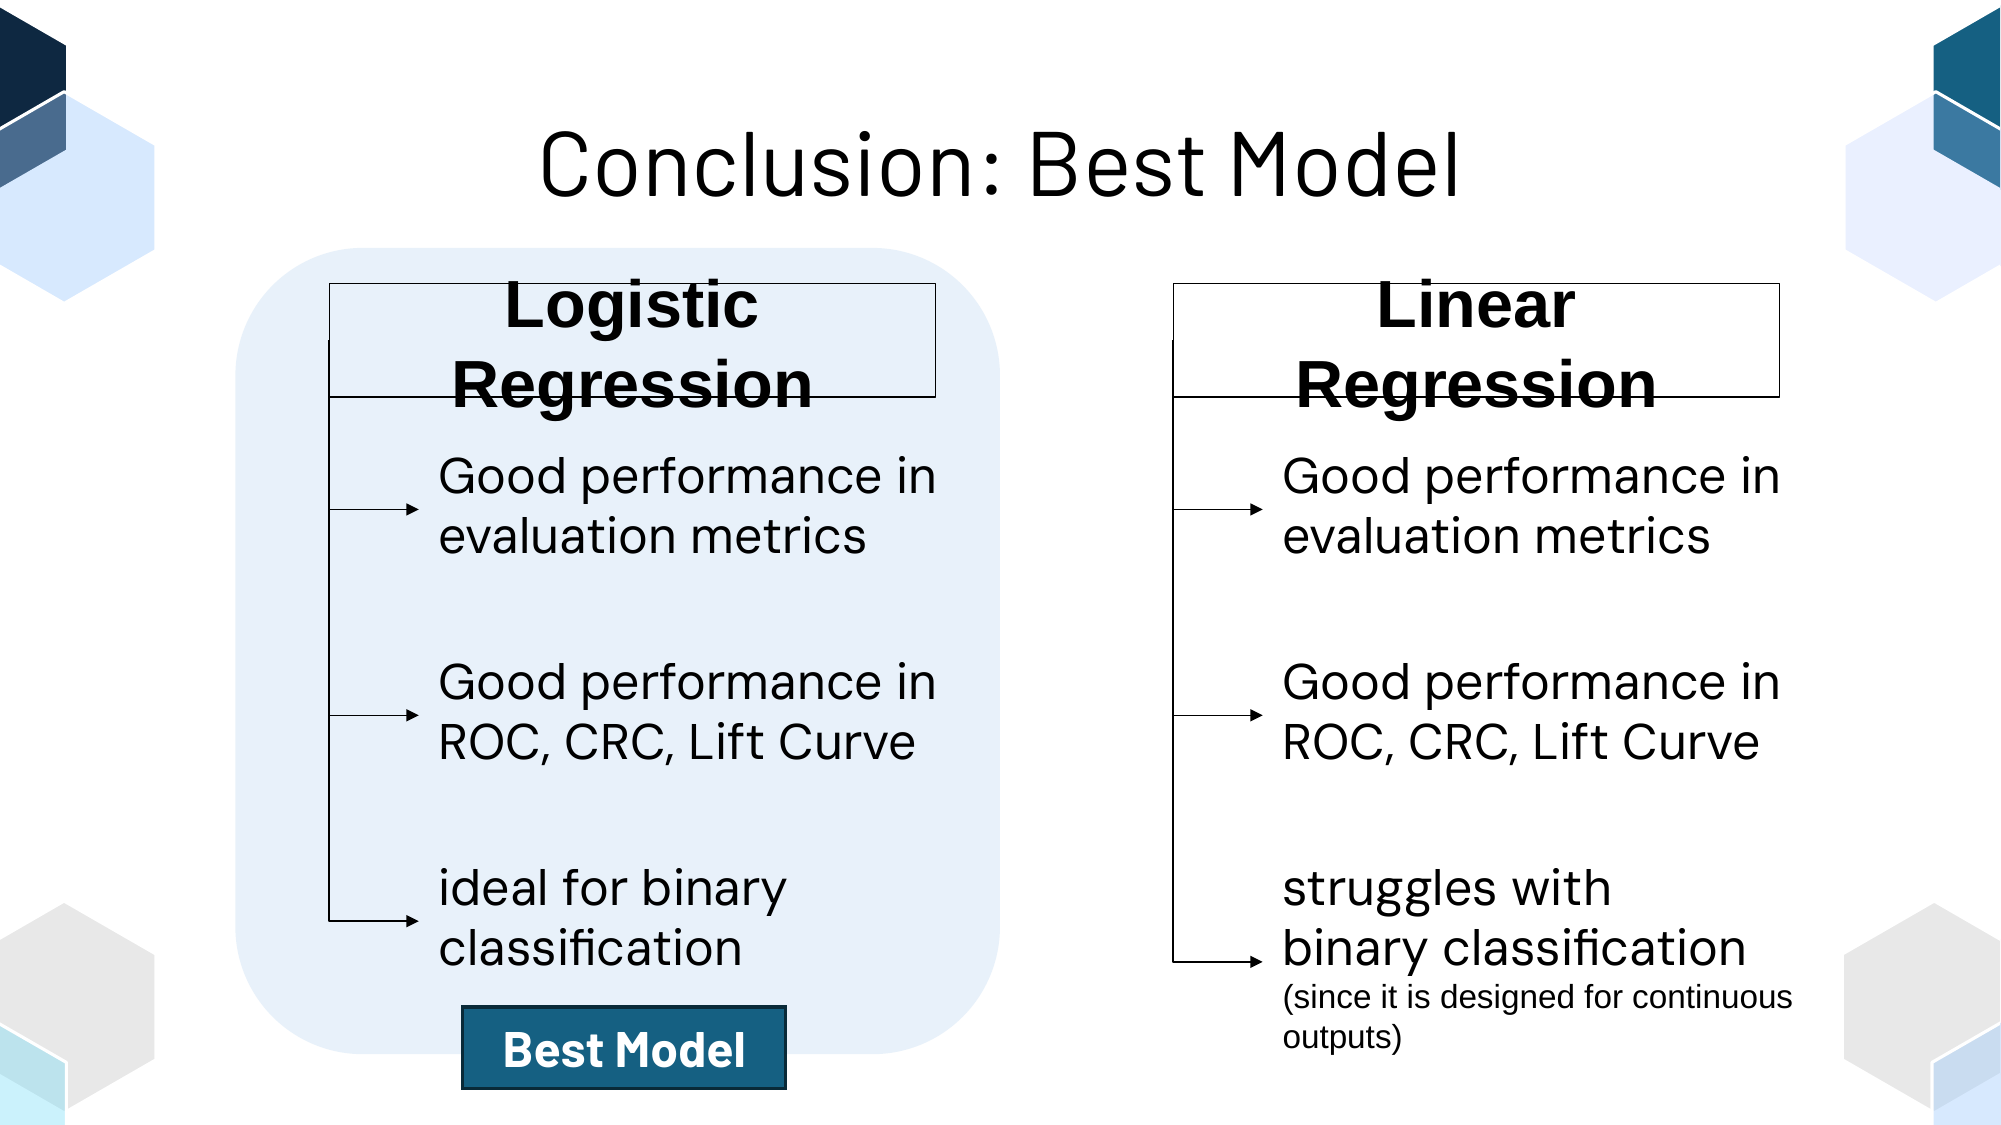

# Conclusion: Best Model

Logistic Regression
Linear Regression
Good performance in evaluation metrics
Good performance in evaluation metrics
Good performance in ROC, CRC, Lift Curve
Good performance in ROC, CRC, Lift Curve
struggles with
binary classification
(since it is designed for continuous outputs)
ideal for binary classification
Best Model